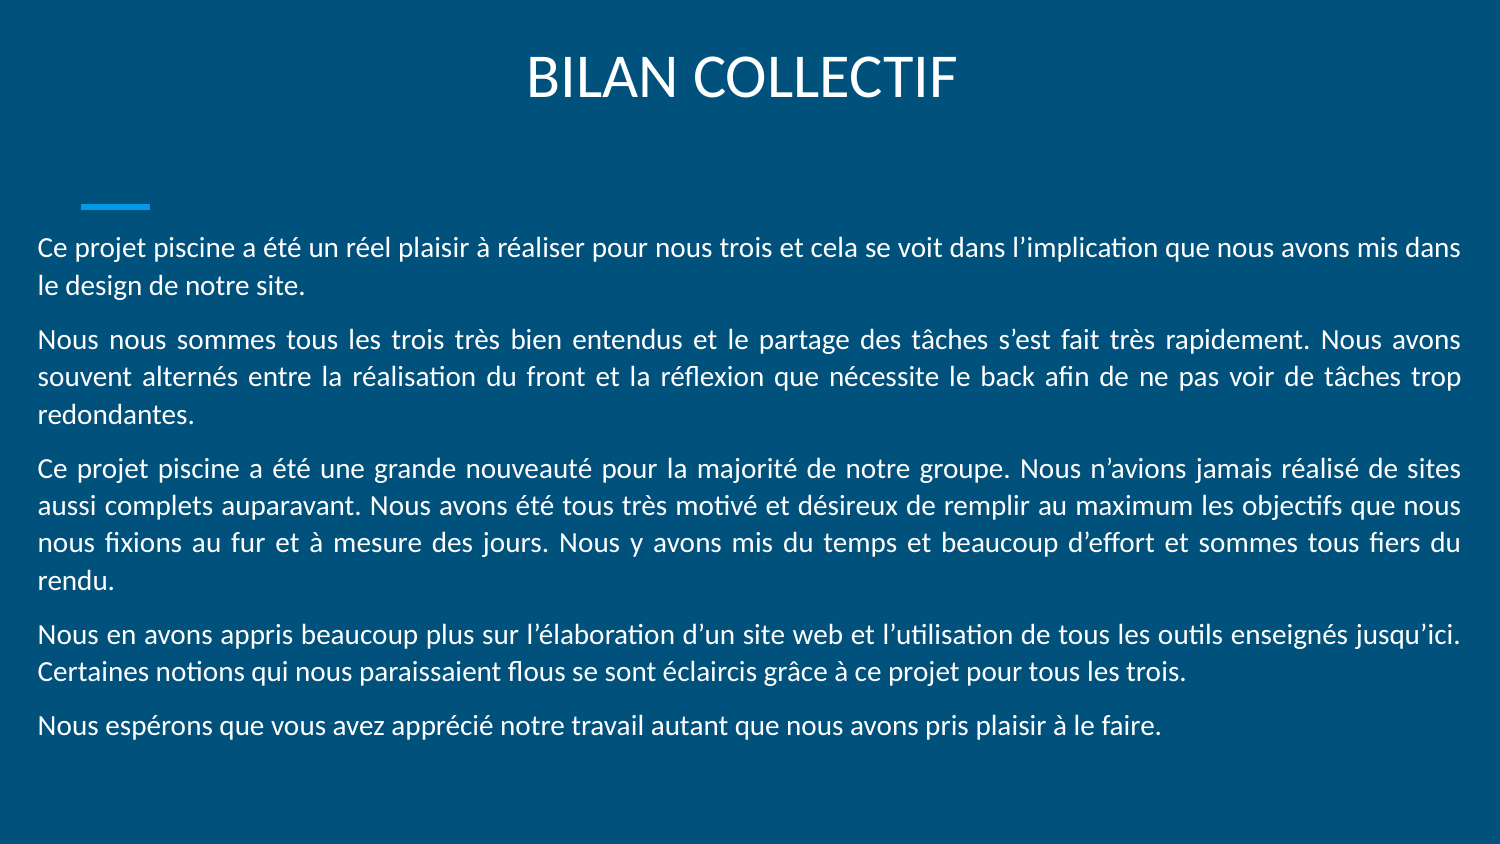

# BILAN COLLECTIF
Ce projet piscine a été un réel plaisir à réaliser pour nous trois et cela se voit dans l’implication que nous avons mis dans le design de notre site.
Nous nous sommes tous les trois très bien entendus et le partage des tâches s’est fait très rapidement. Nous avons souvent alternés entre la réalisation du front et la réflexion que nécessite le back afin de ne pas voir de tâches trop redondantes.
Ce projet piscine a été une grande nouveauté pour la majorité de notre groupe. Nous n’avions jamais réalisé de sites aussi complets auparavant. Nous avons été tous très motivé et désireux de remplir au maximum les objectifs que nous nous fixions au fur et à mesure des jours. Nous y avons mis du temps et beaucoup d’effort et sommes tous fiers du rendu.
Nous en avons appris beaucoup plus sur l’élaboration d’un site web et l’utilisation de tous les outils enseignés jusqu’ici. Certaines notions qui nous paraissaient flous se sont éclaircis grâce à ce projet pour tous les trois.
Nous espérons que vous avez apprécié notre travail autant que nous avons pris plaisir à le faire.